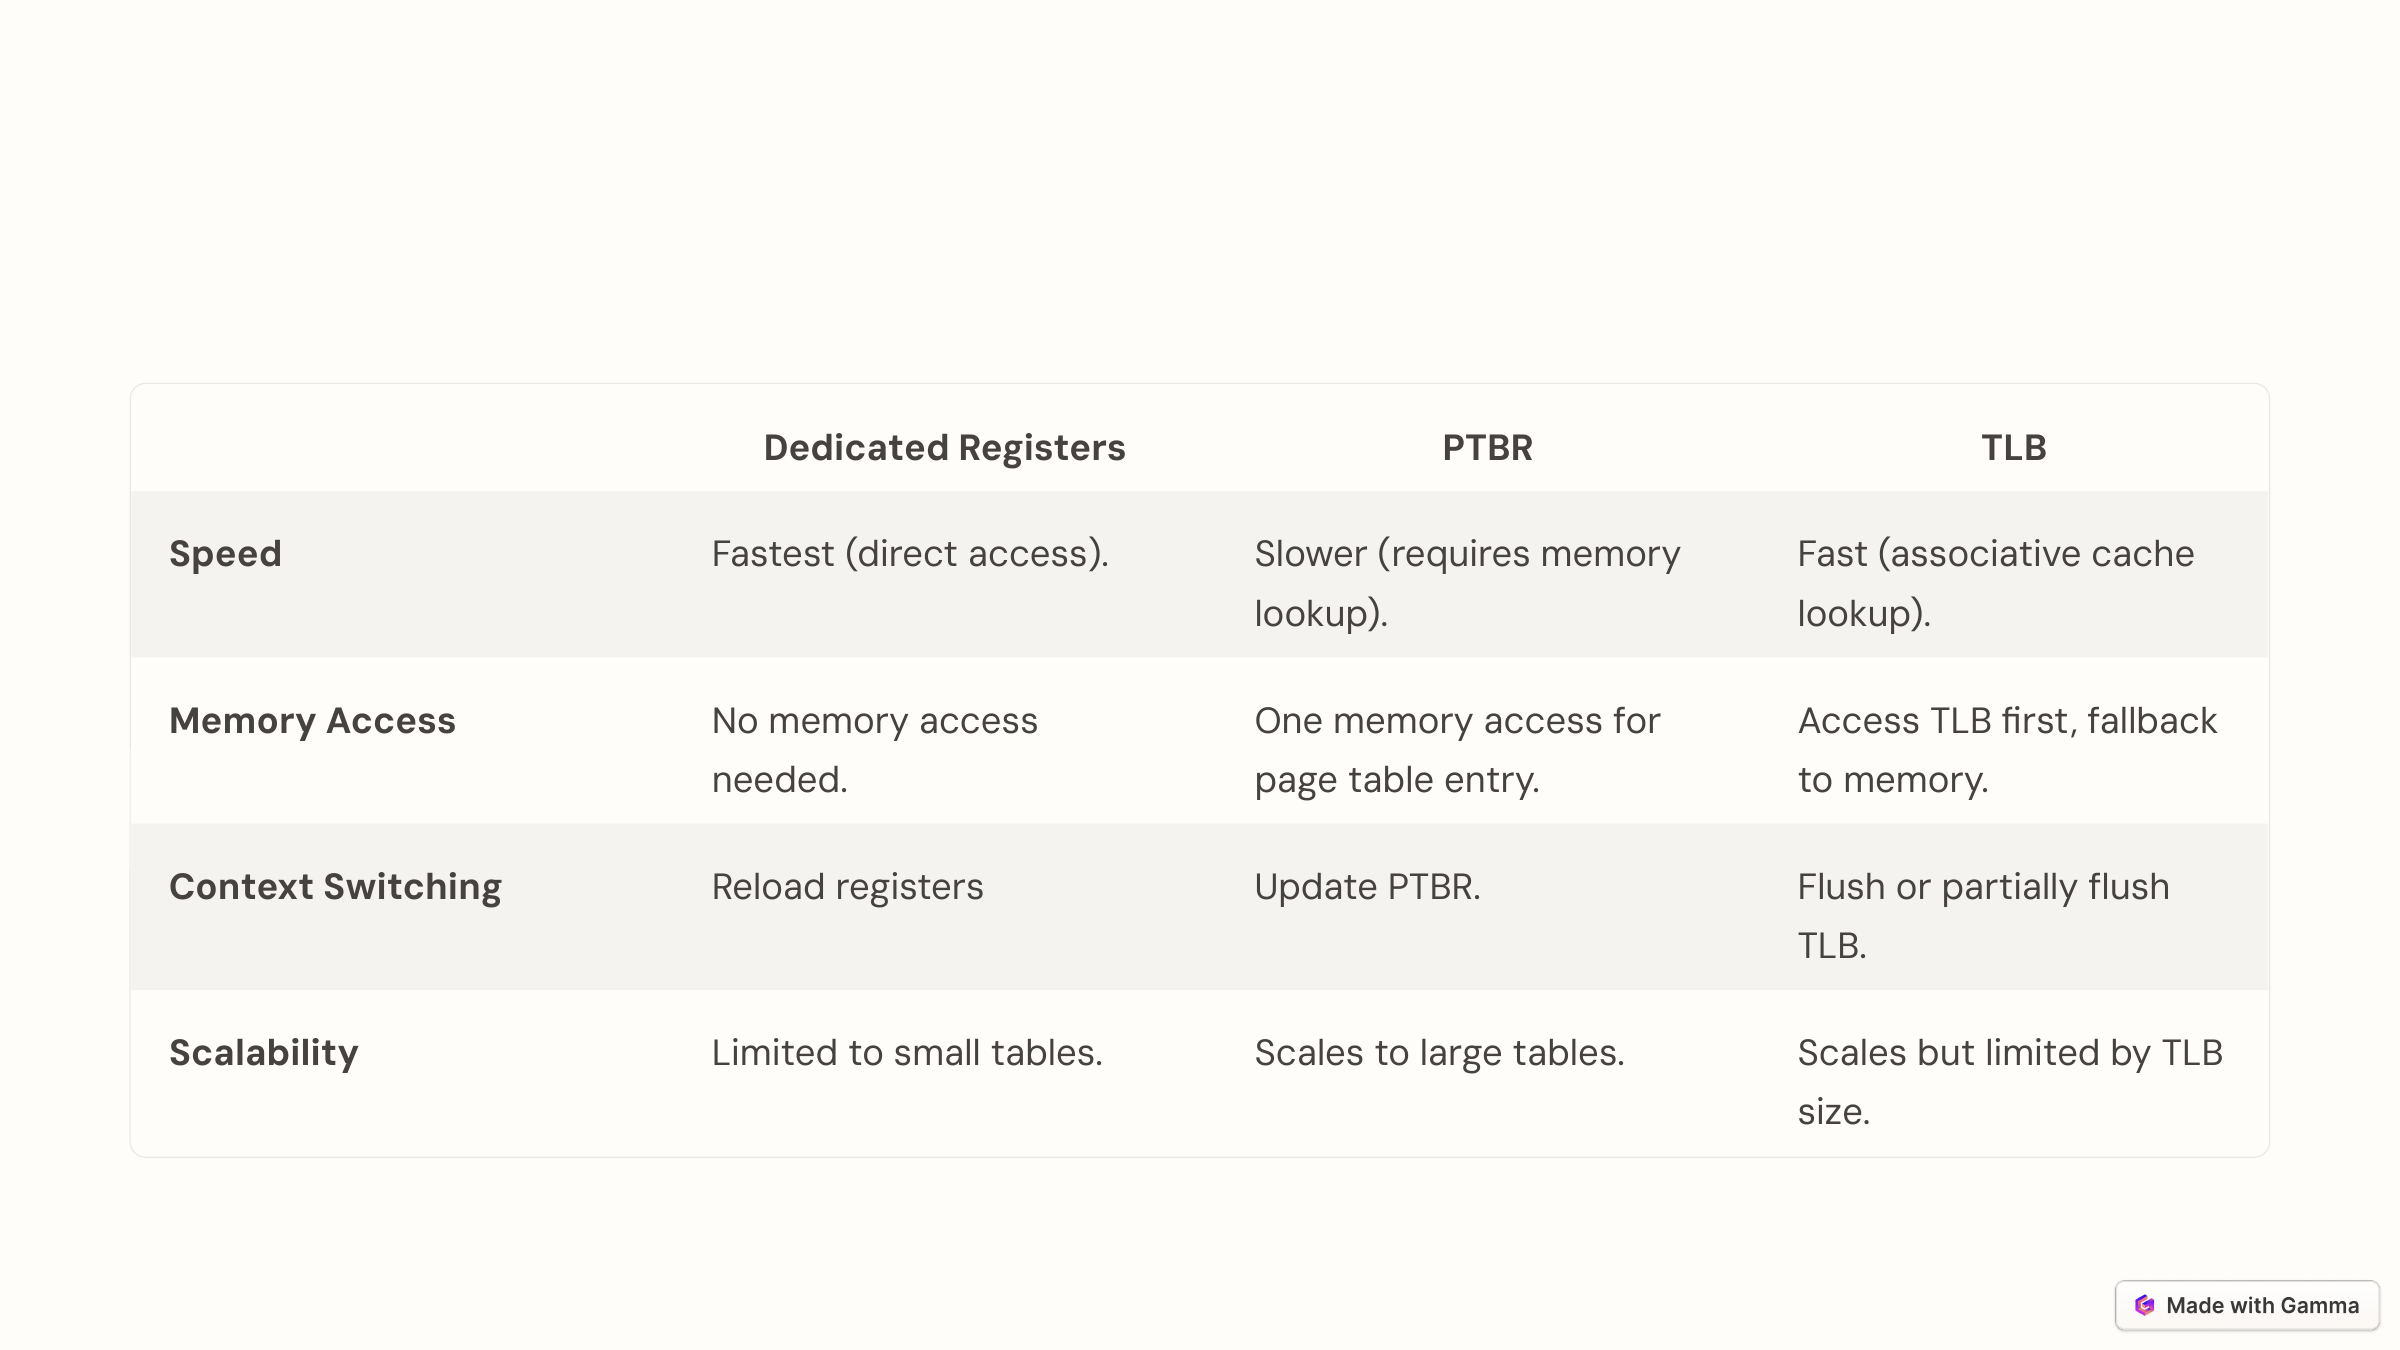

Dedicated Registers
PTBR
TLB

Speed
Fastest (direct access).
Slower (requires memory lookup).
Fast (associative cache lookup).

Memory Access
No memory access needed.
One memory access for page table entry.
Access TLB first, fallback to memory.

Context Switching
Reload registers
Update PTBR.
Flush or partially flush TLB.

Scalability
Limited to small tables.
Scales to large tables.
Scales but limited by TLB size.